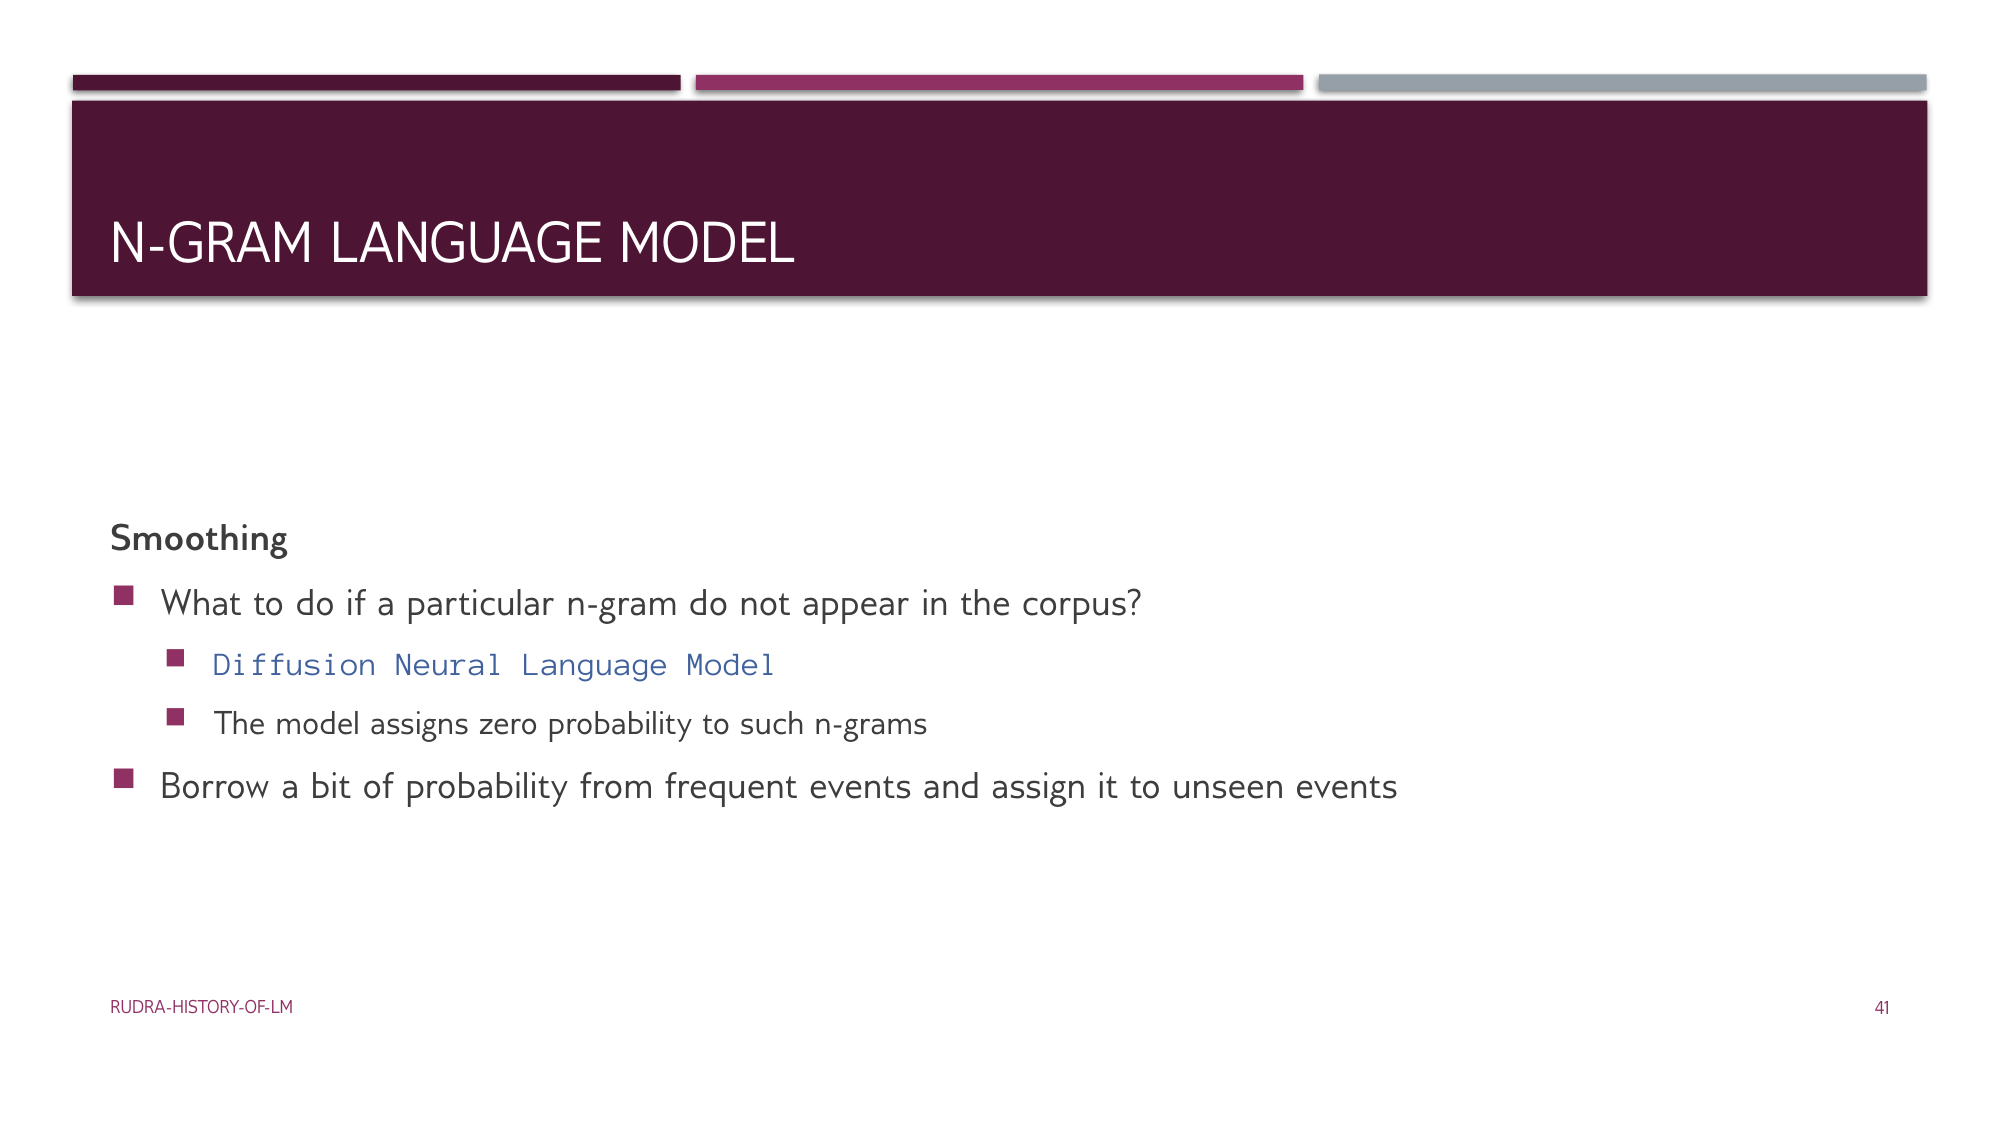

# N-GRAM LANGUAGE MODEL
Smoothing
What to do if a particular n-gram do not appear in the corpus?
Diffusion Neural Language Model
The model assigns zero probability to such n-grams
Borrow a bit of probability from frequent events and assign it to unseen events
Rudra-History-of-LM
41